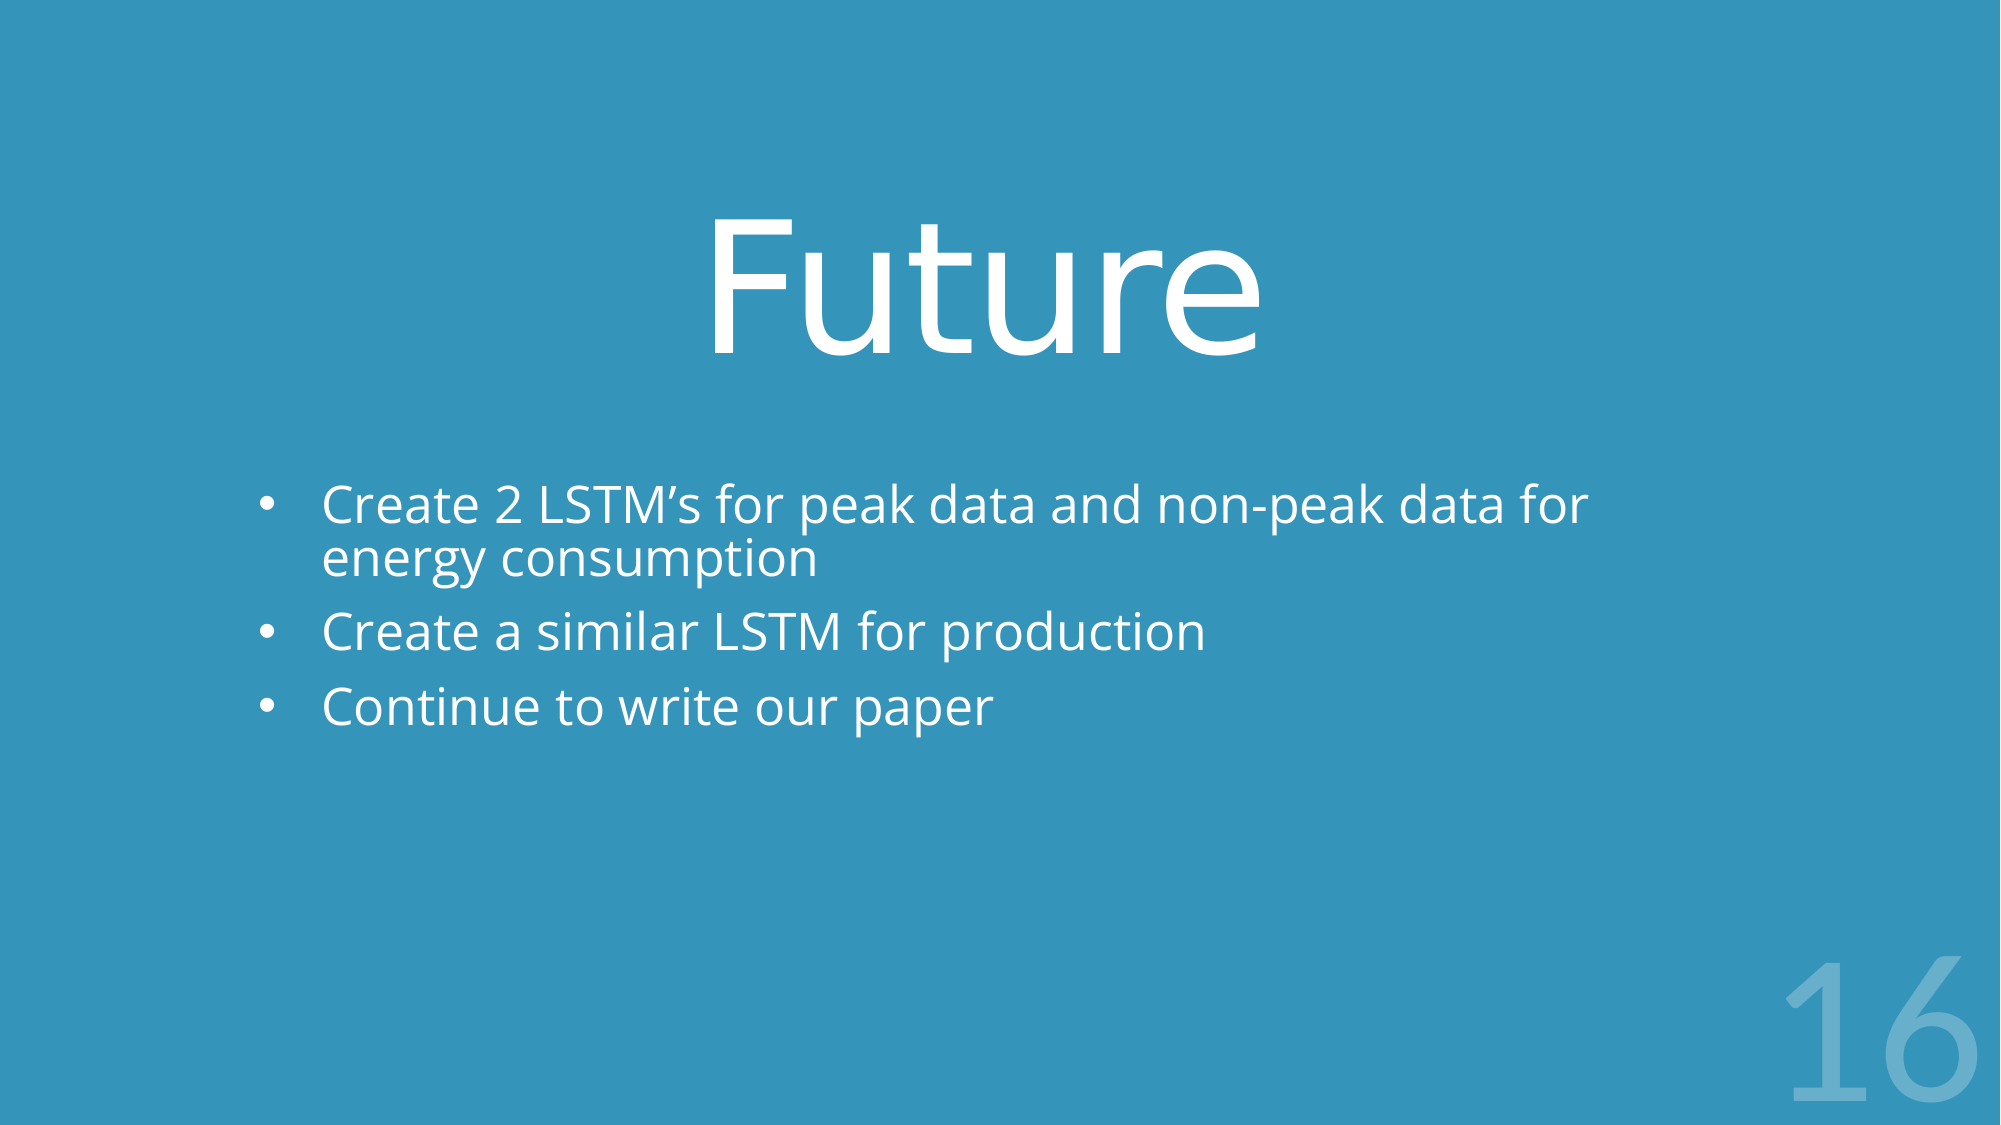

# Future
Create 2 LSTM’s for peak data and non-peak data for energy consumption
Create a similar LSTM for production
Continue to write our paper

16